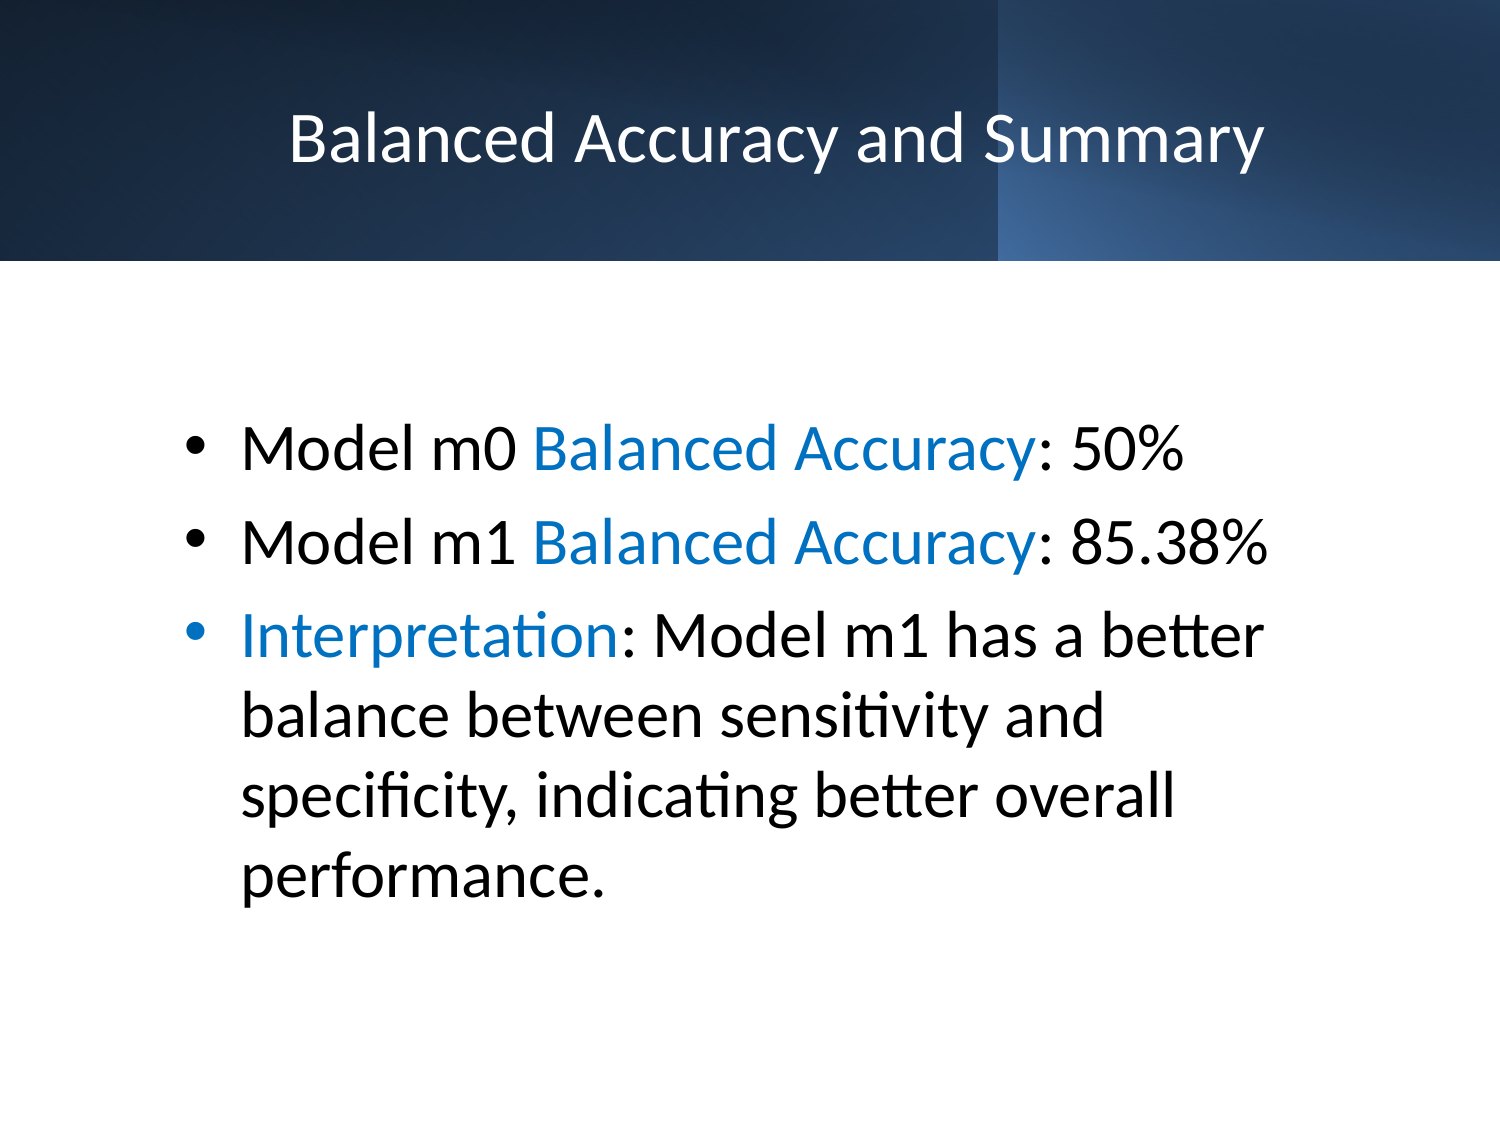

# Balanced Accuracy and Summary
Model m0 Balanced Accuracy: 50%
Model m1 Balanced Accuracy: 85.38%
Interpretation: Model m1 has a better balance between sensitivity and specificity, indicating better overall performance.